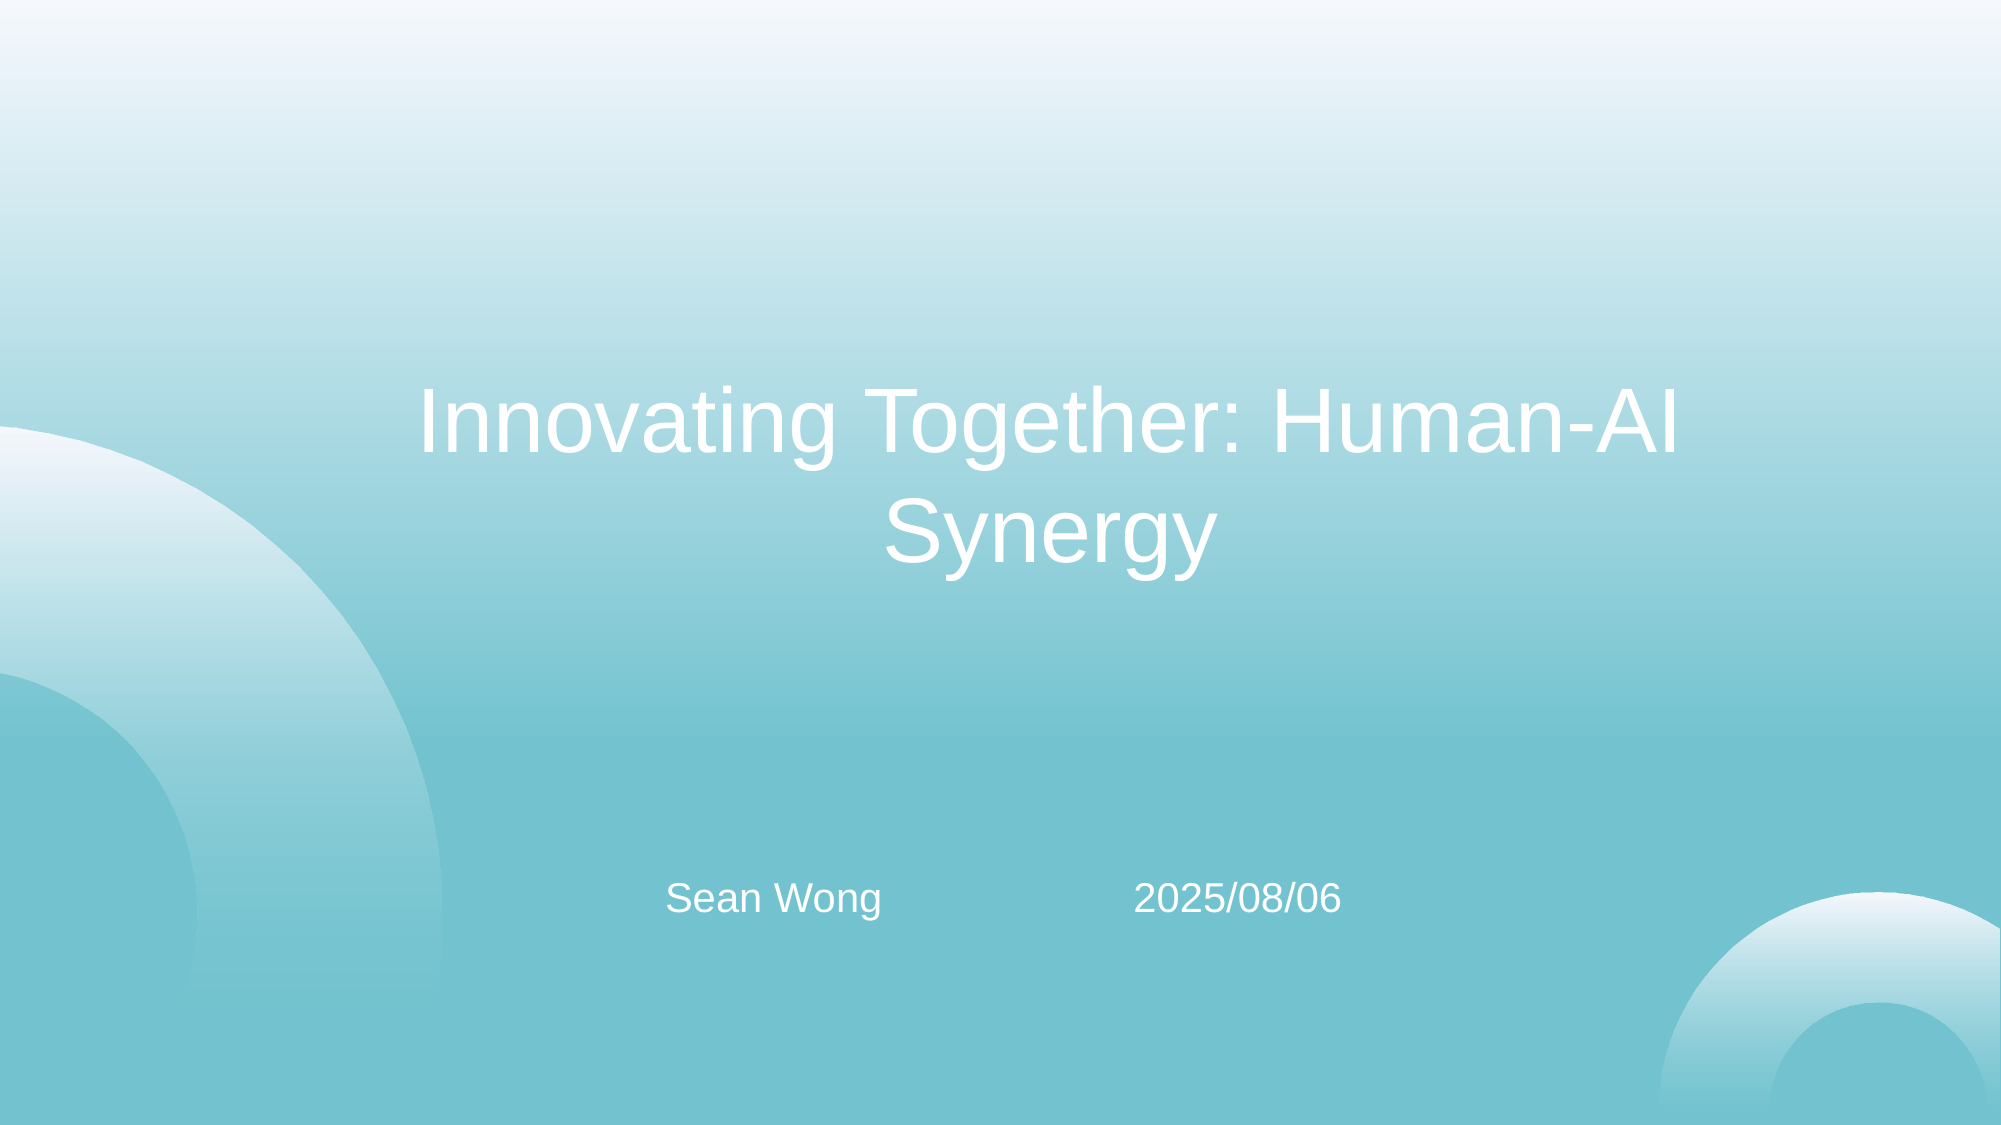

Innovating Together: Human-AI Synergy

Sean Wong
2025/08/06